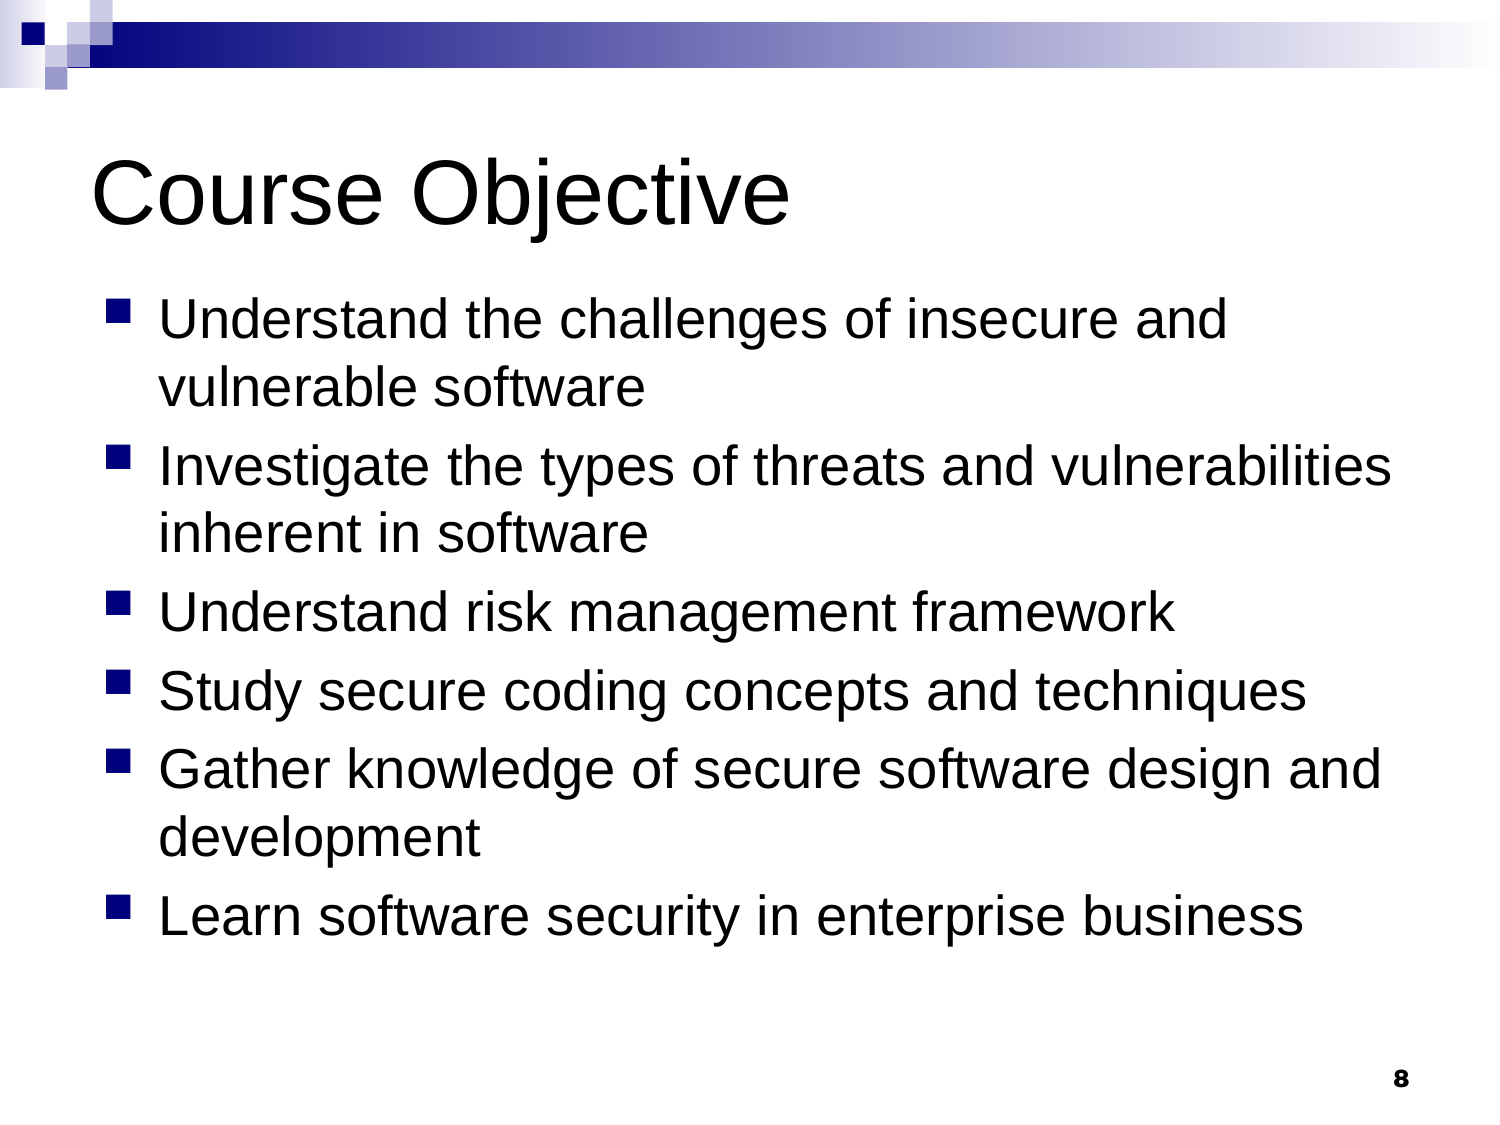

# Course Objective
Understand the challenges of insecure and vulnerable software
Investigate the types of threats and vulnerabilities inherent in software
Understand risk management framework
Study secure coding concepts and techniques
Gather knowledge of secure software design and development
Learn software security in enterprise business

8